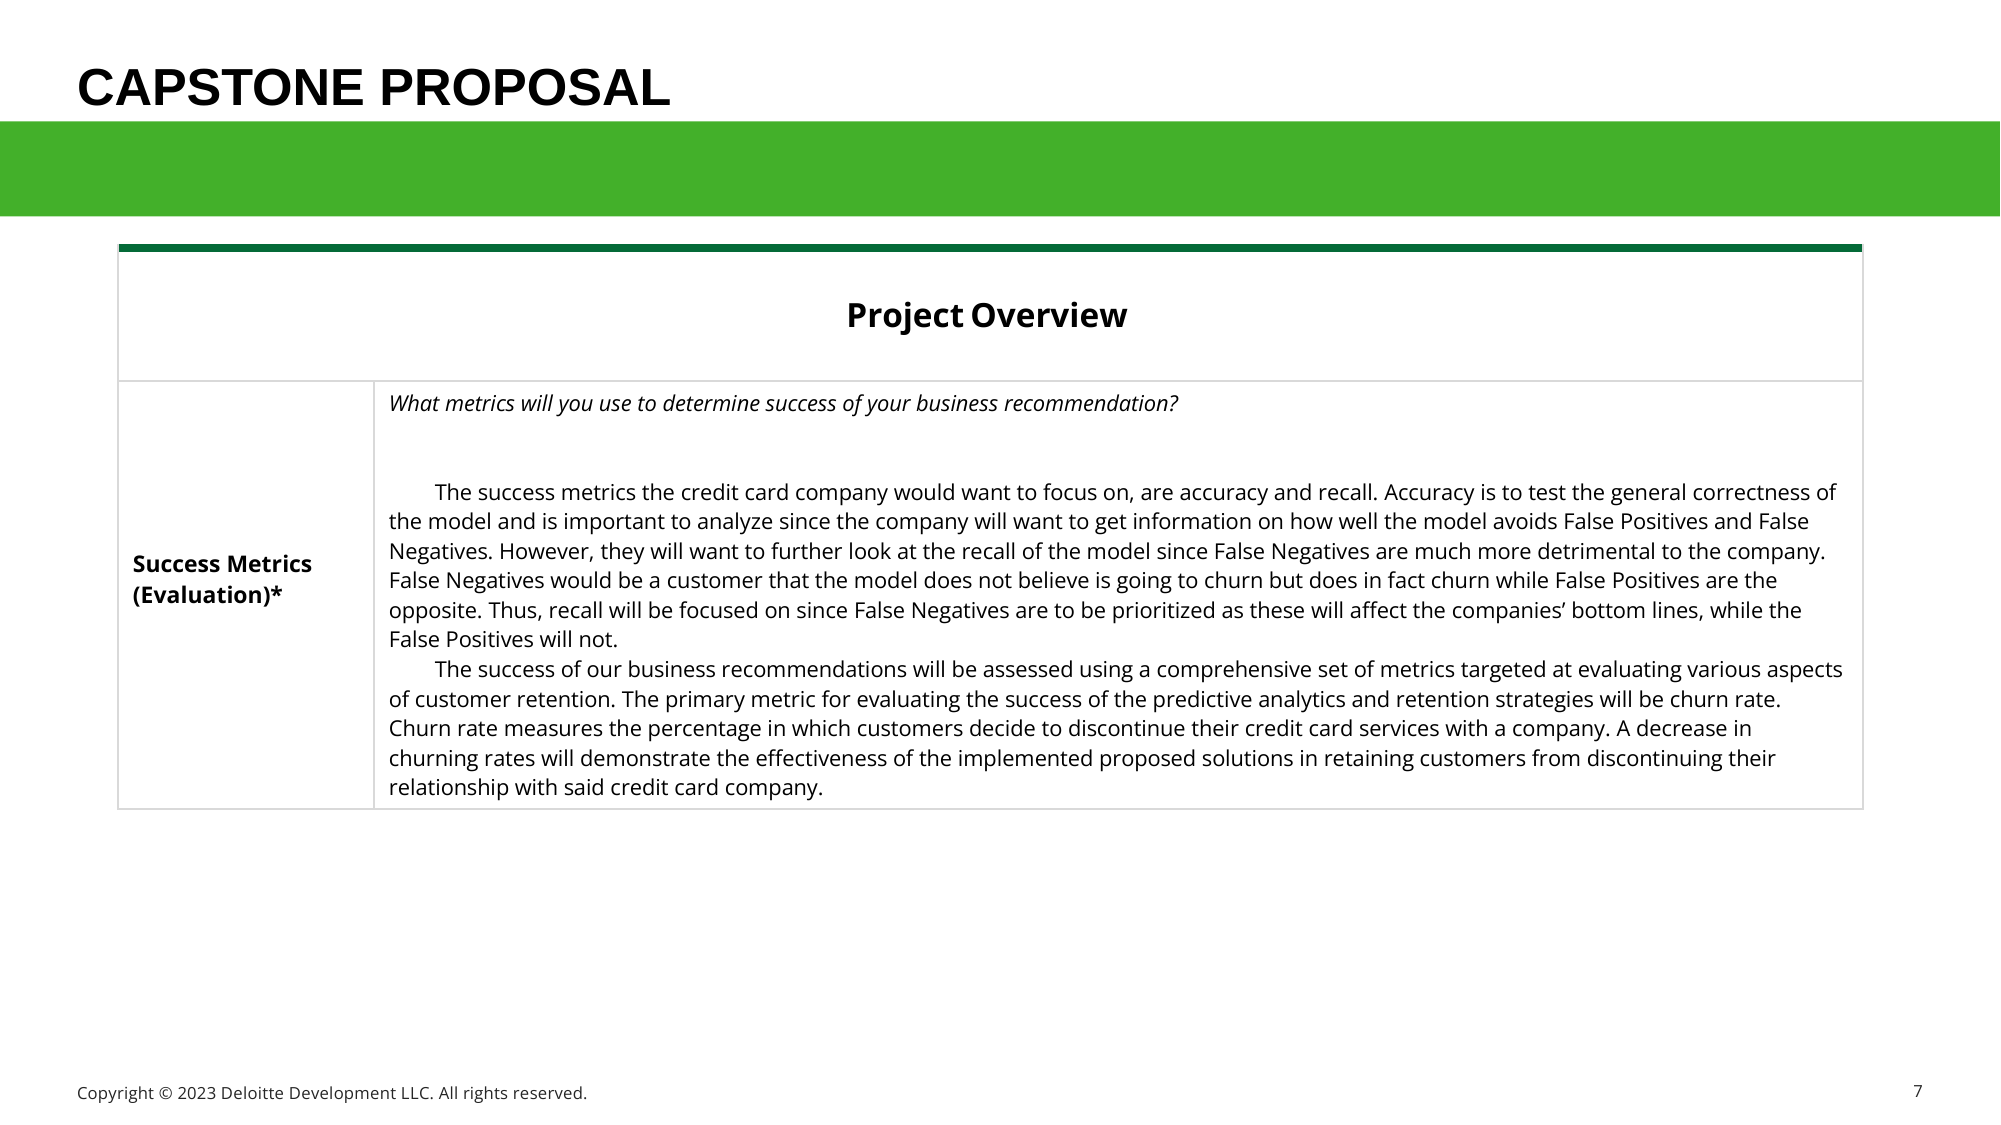

# CAPSTONE PROPOSAL

| Project Overview |  |
| --- | --- |
| Success Metrics (Evaluation)\* | What metrics will you use to determine success of your business recommendation?​         The success metrics the credit card company would want to focus on, are accuracy and recall. Accuracy is to test the general correctness of the model and is important to analyze since the company will want to get information on how well the model avoids False Positives and False Negatives. However, they will want to further look at the recall of the model since False Negatives are much more detrimental to the company. False Negatives would be a customer that the model does not believe is going to churn but does in fact churn while False Positives are the opposite. Thus, recall will be focused on since False Negatives are to be prioritized as these will affect the companies’ bottom lines, while the False Positives will not.         The success of our business recommendations will be assessed using a comprehensive set of metrics targeted at evaluating various aspects of customer retention. The primary metric for evaluating the success of the predictive analytics and retention strategies will be churn rate. Churn rate measures the percentage in which customers decide to discontinue their credit card services with a company. A decrease in churning rates will demonstrate the effectiveness of the implemented proposed solutions in retaining customers from discontinuing their relationship with said credit card company. |